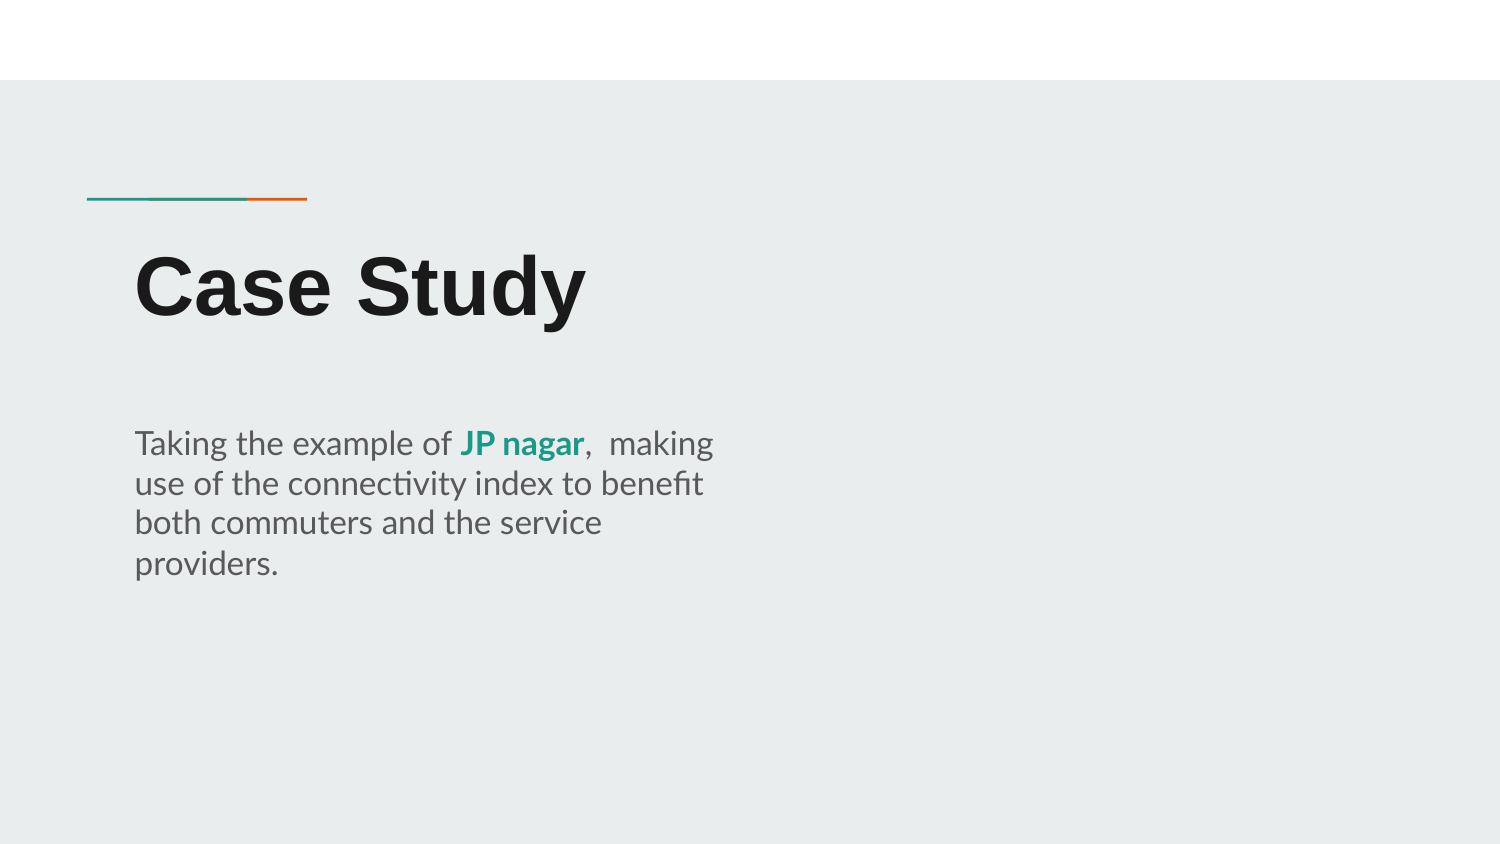

# Case Study
Taking the example of JP nagar,  making use of the connectivity index to benefit both commuters and the service providers.